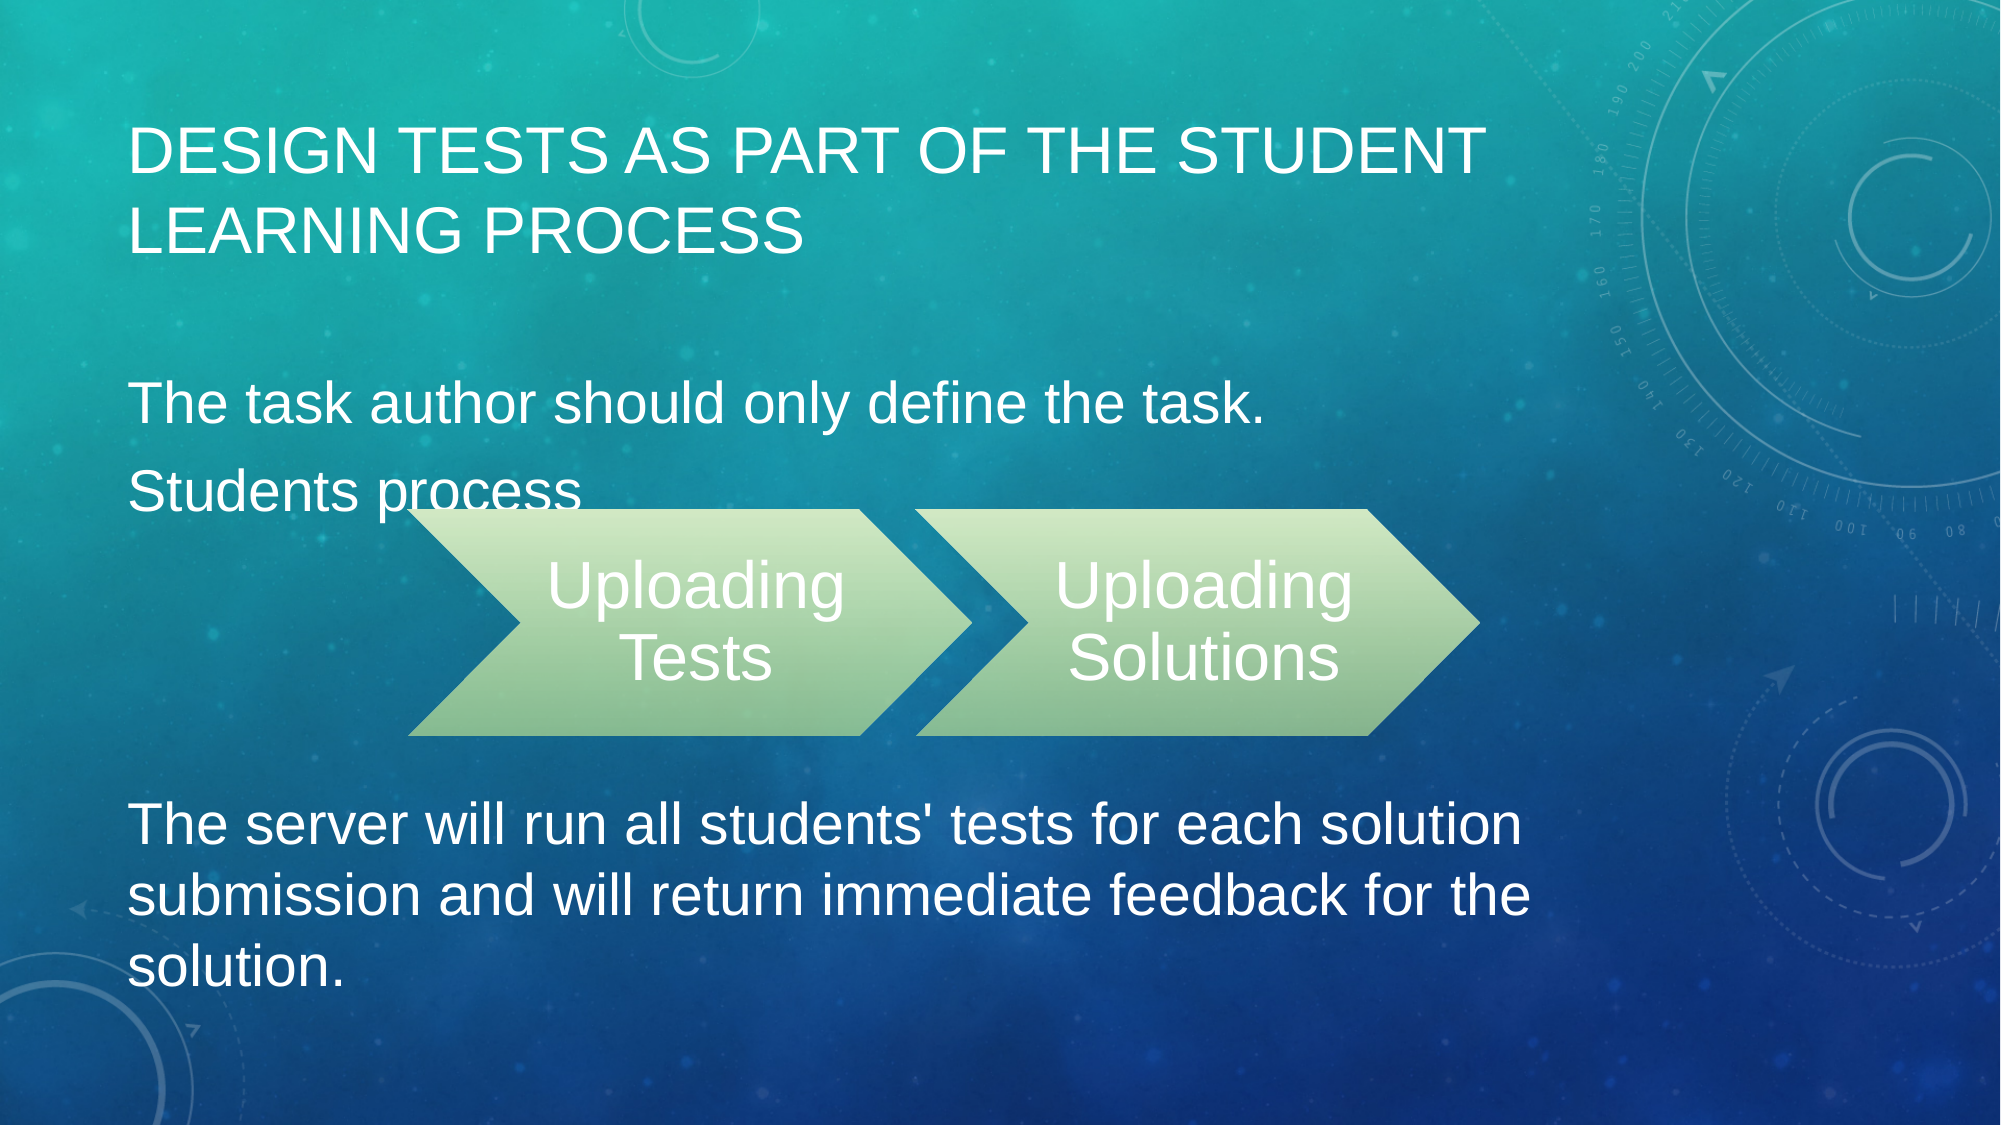

# Design tests as part of the student learning process
The task author should only define the task.
Students process

The server will run all students' tests for each solution submission and will return immediate feedback for the solution.

Uploading Tests
Uploading Solutions